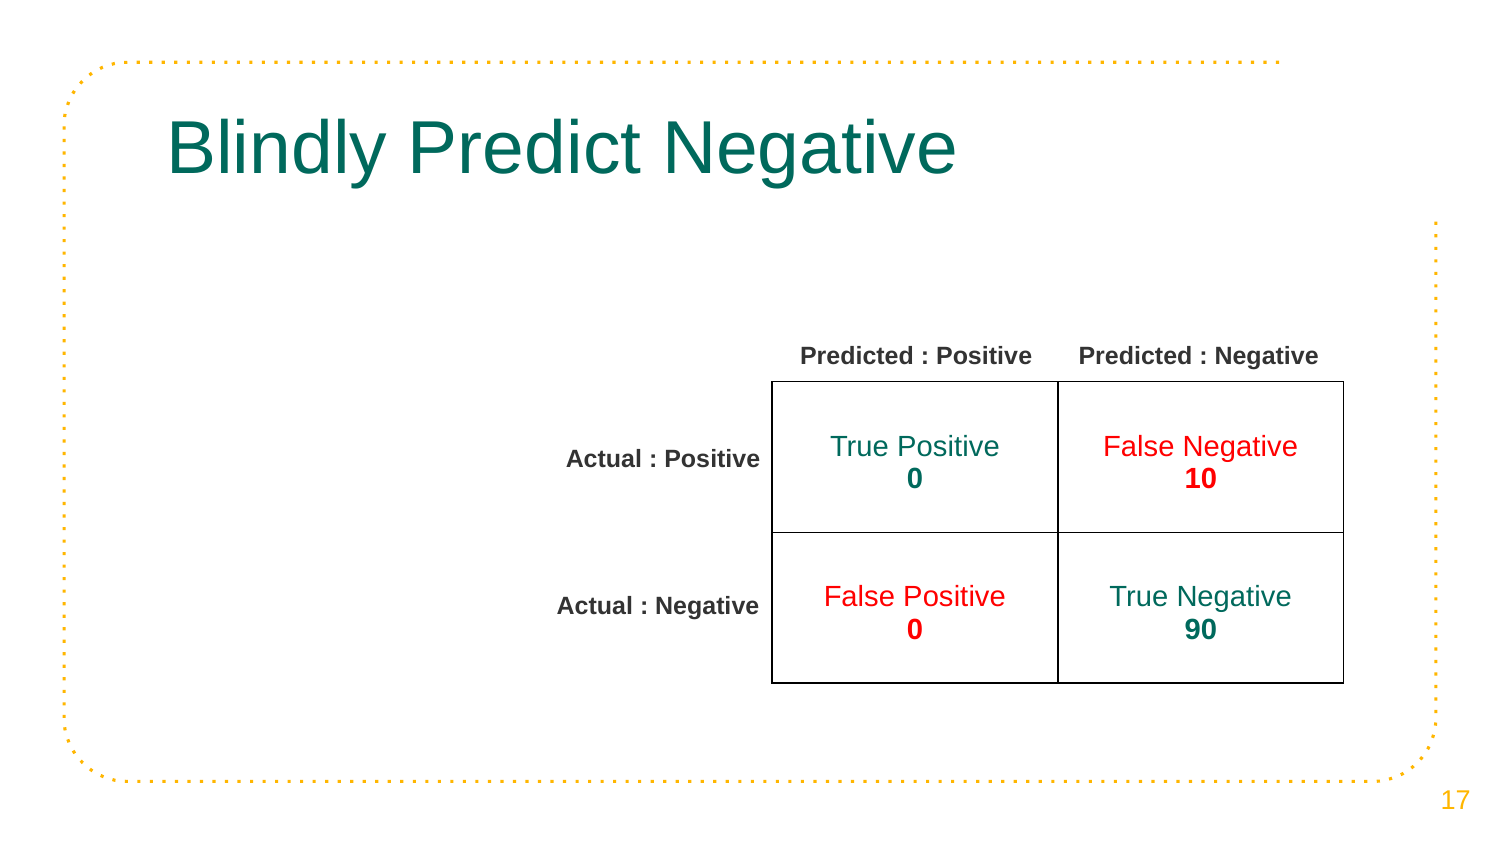

# Blindly Predict Negative

Predicted : Positive
Predicted : Negative
| True Positive 0 | False Negative 10 |
| --- | --- |
| False Positive 0 | True Negative 90 |
Actual : Positive
Actual : Negative
17